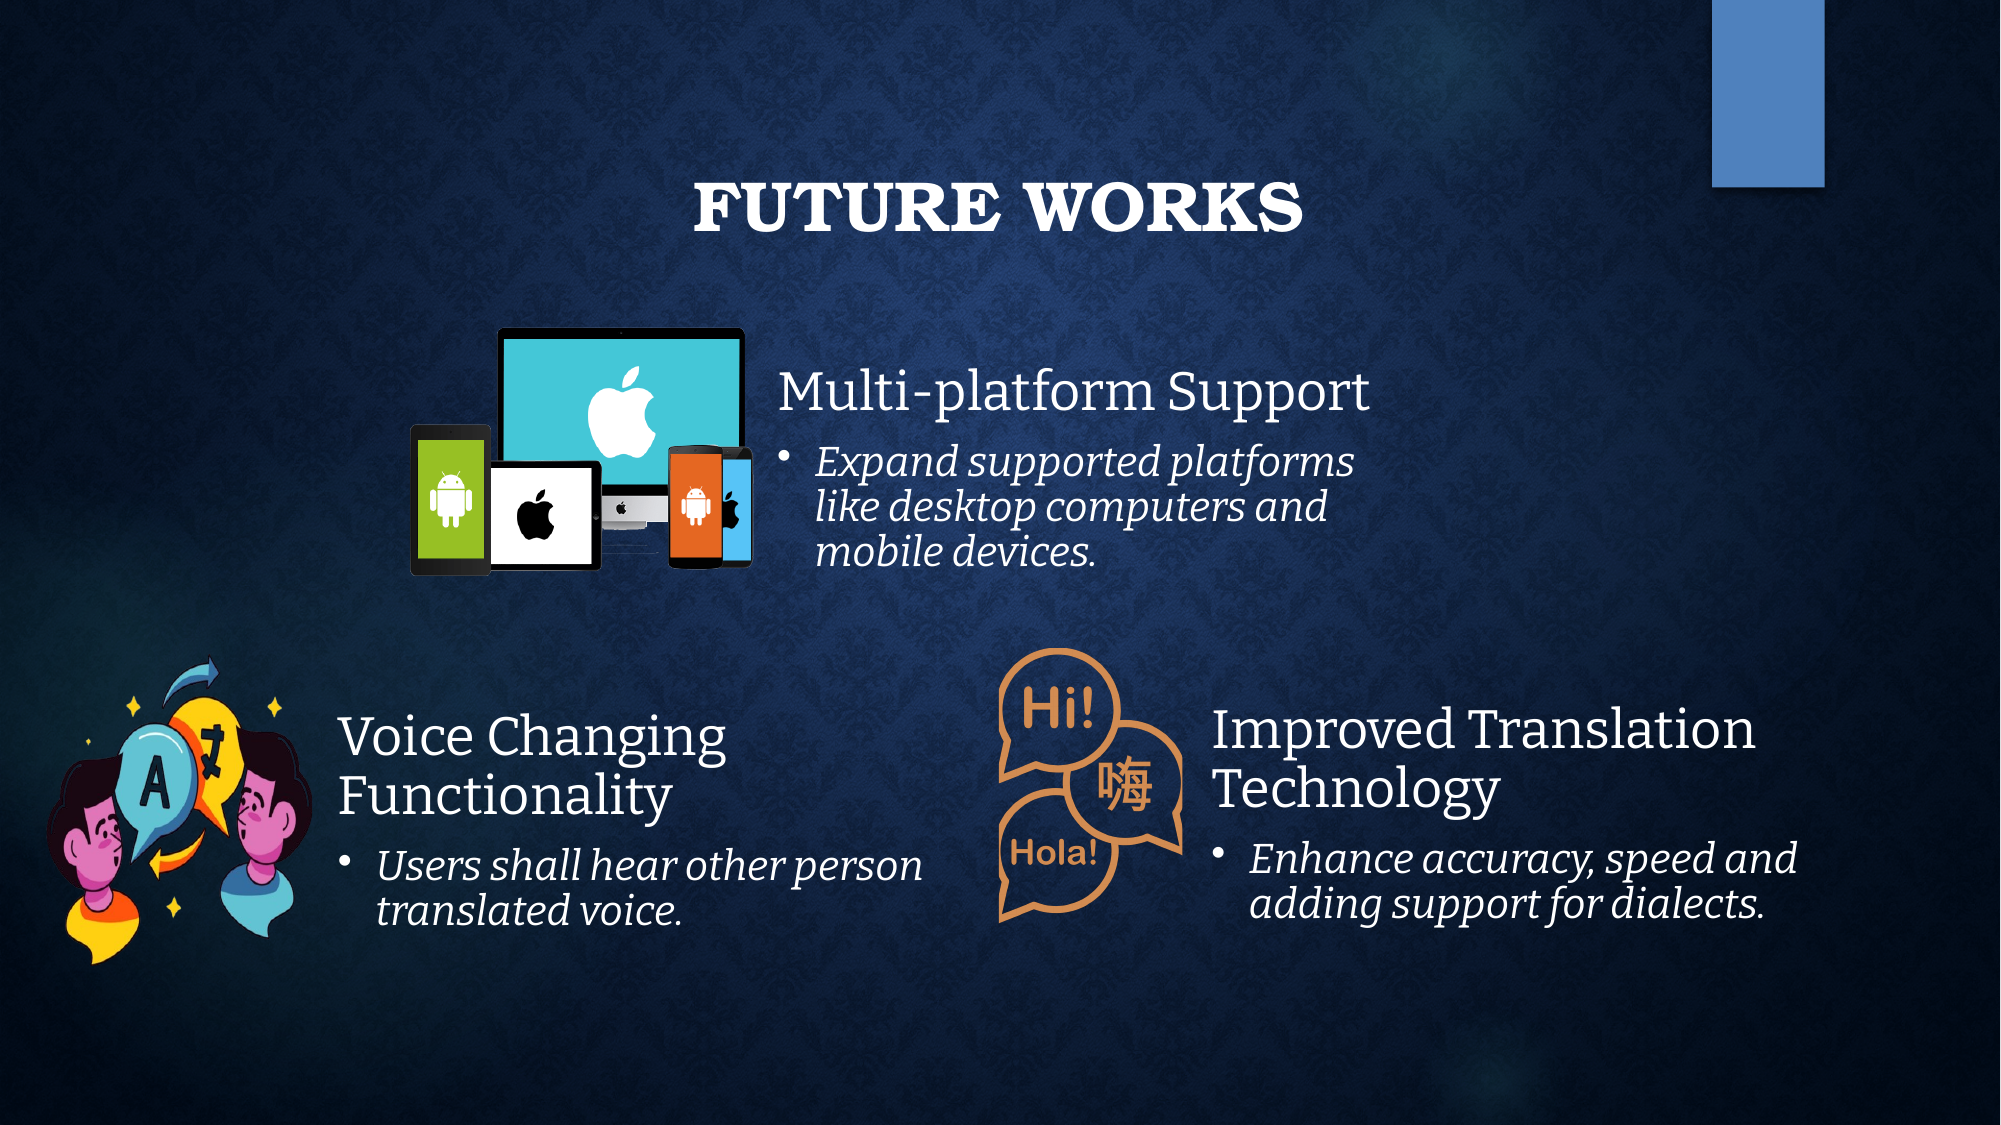

# Future works
Multi-platform Support
Expand supported platforms like desktop computers and mobile devices.
Voice Changing Functionality
Users shall hear other person translated voice.
Improved Translation Technology
Enhance accuracy, speed and adding support for dialects.